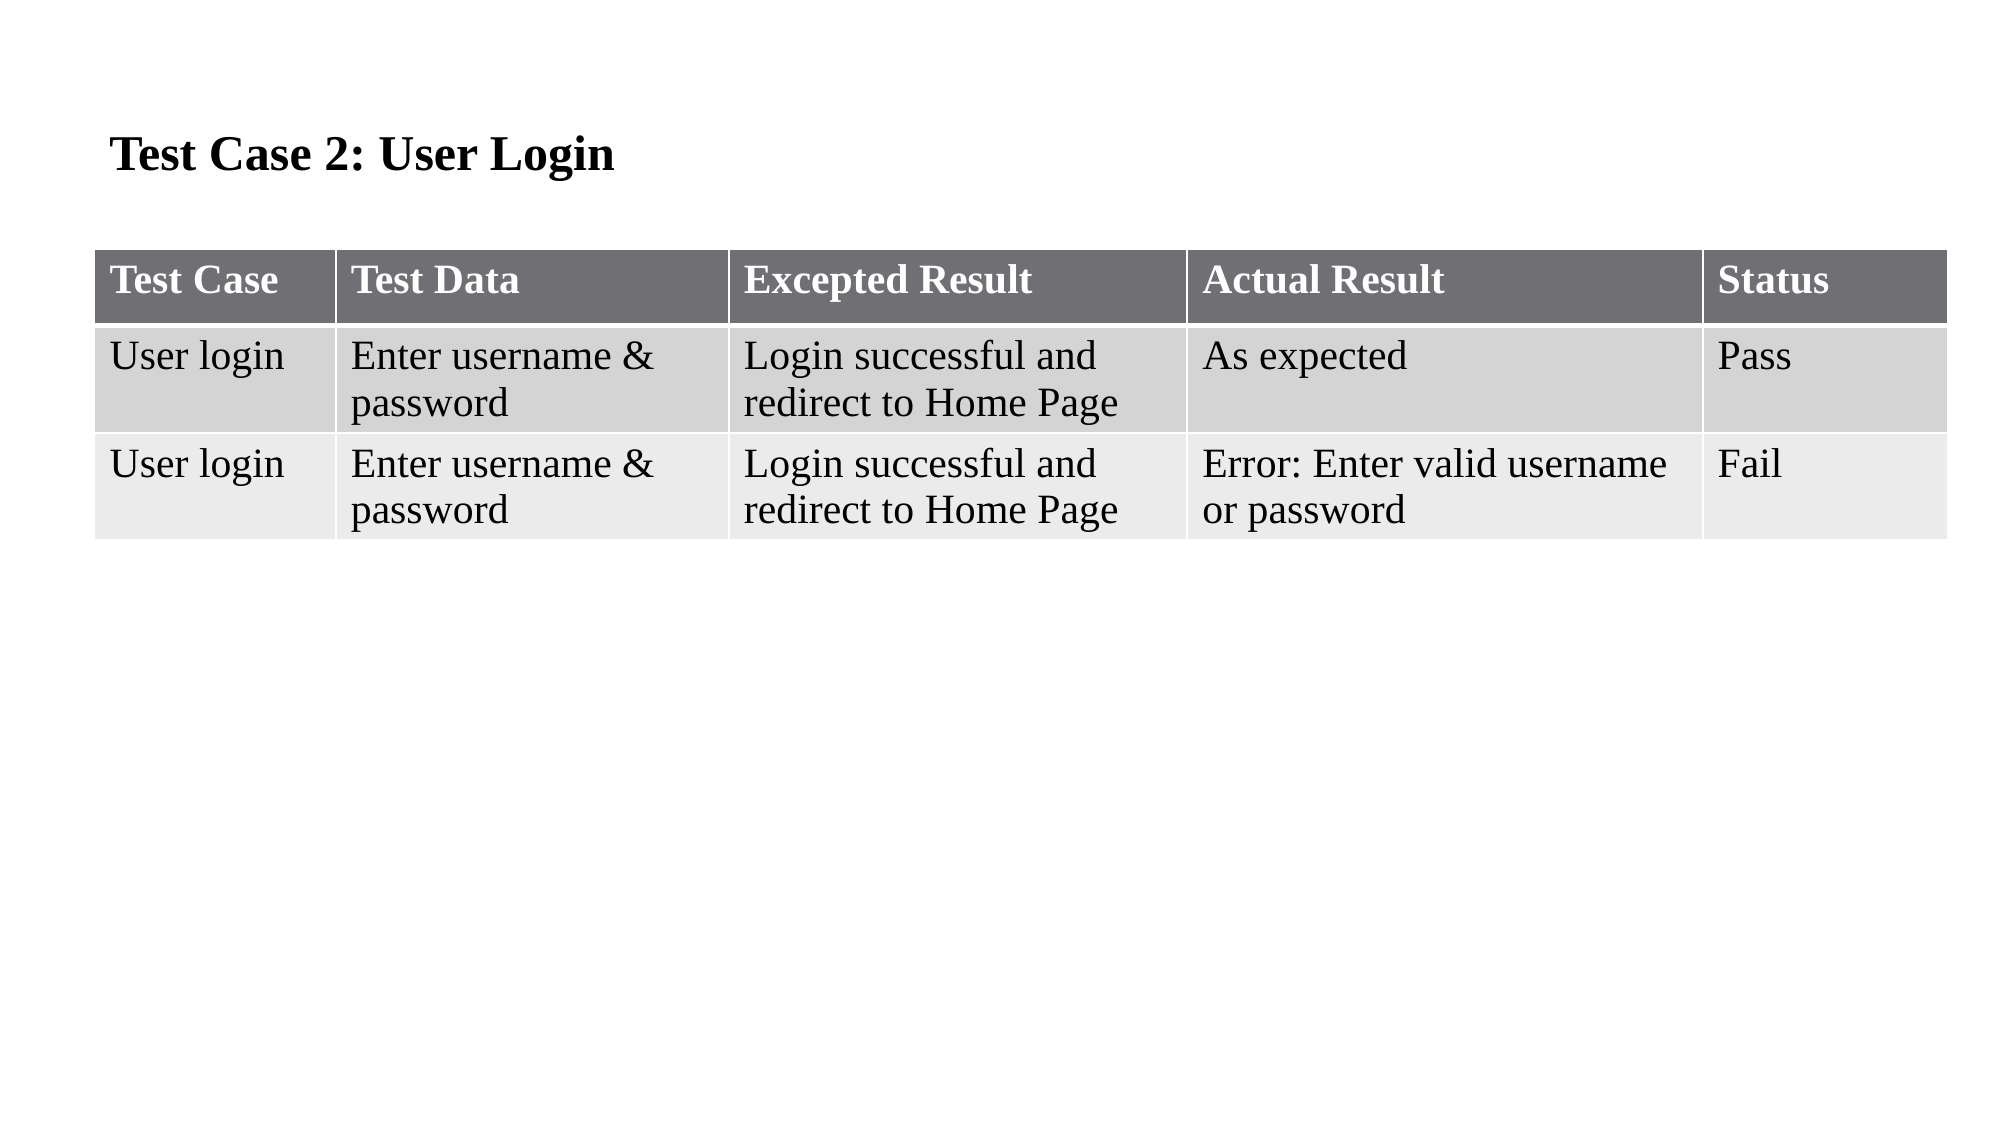

Test Case 2: User Login
| Test Case | Test Data | Excepted Result | Actual Result | Status |
| --- | --- | --- | --- | --- |
| User login | Enter username & password | Login successful and redirect to Home Page | As expected | Pass |
| User login | Enter username & password | Login successful and redirect to Home Page | Error: Enter valid username or password | Fail |